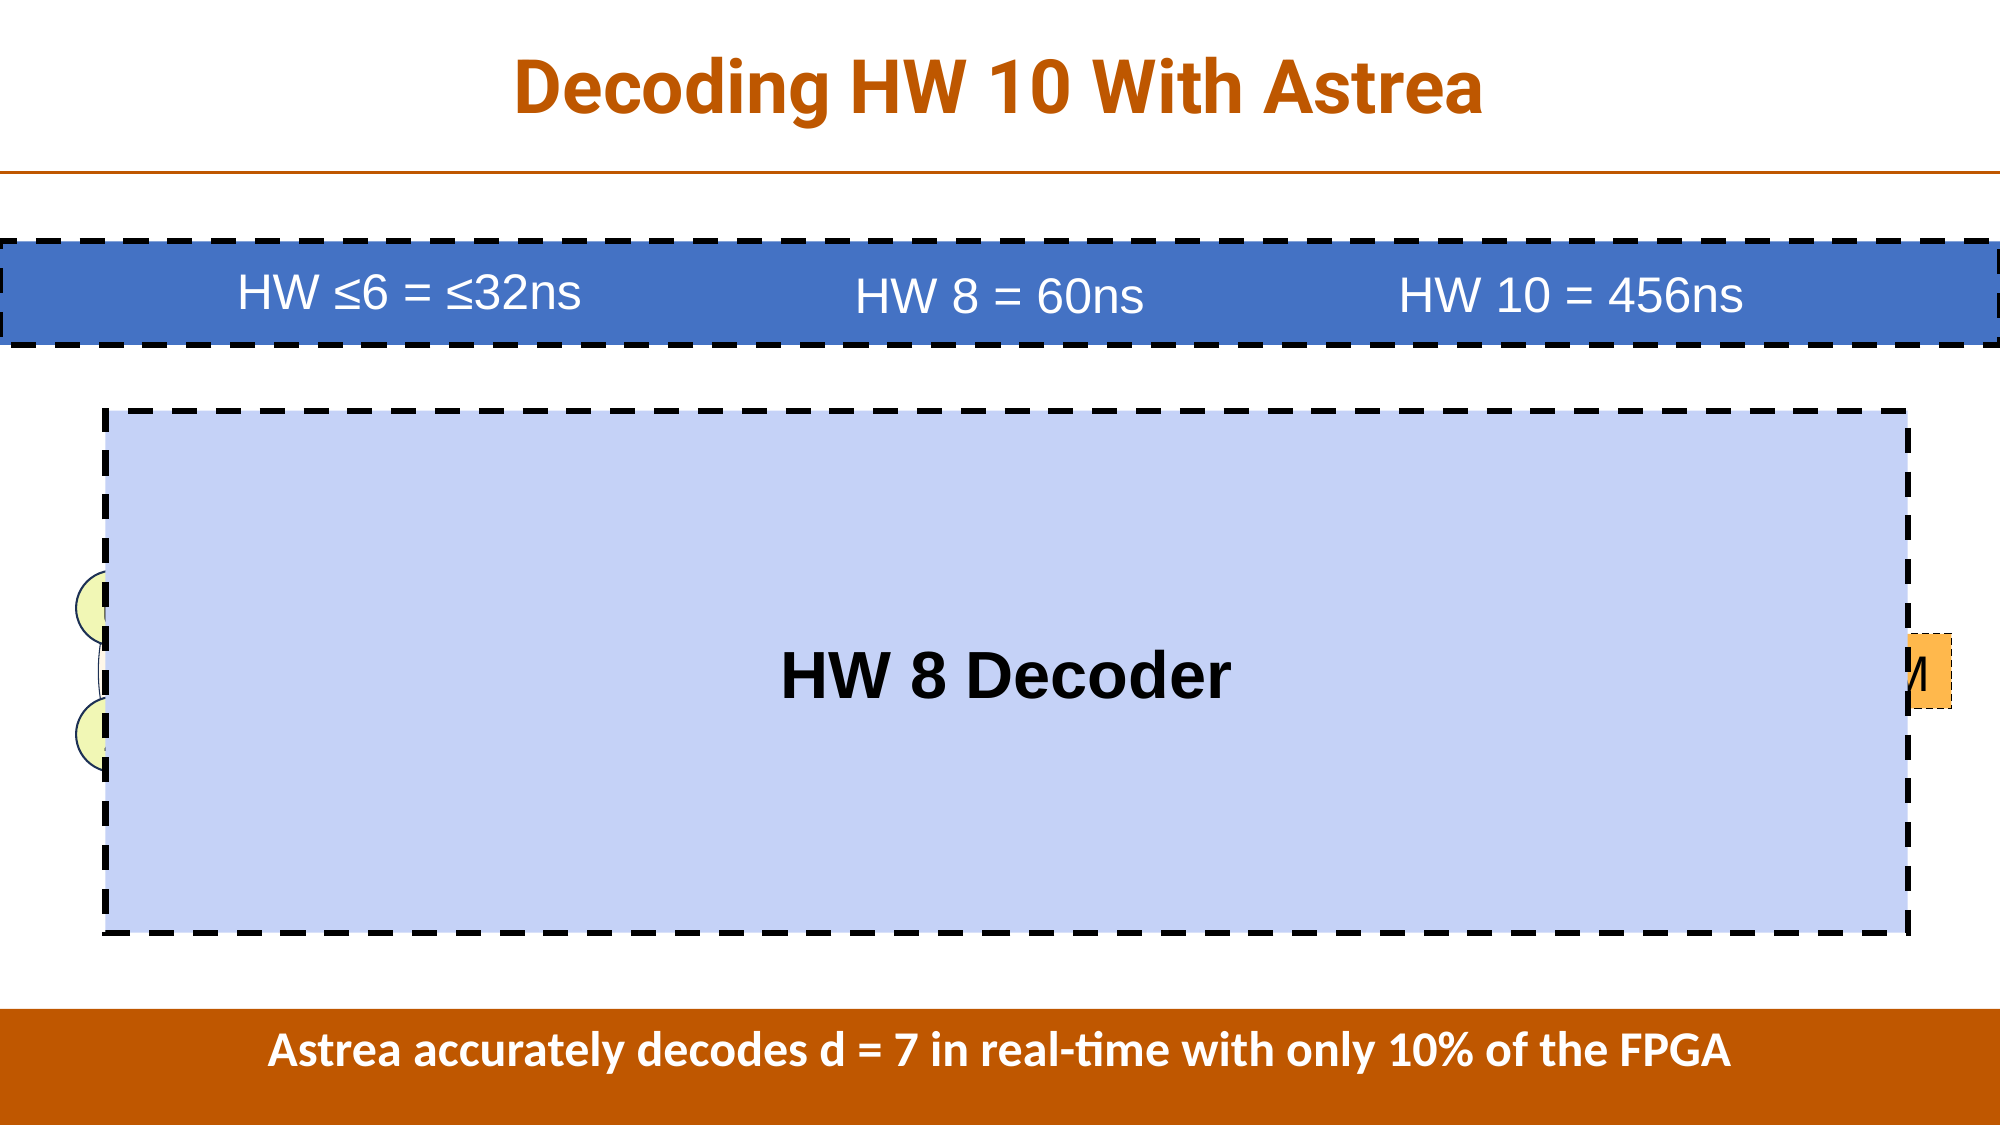

Decoding HW 10 With Astrea

HW ≤6 = ≤32ns
HW 10 = 456ns
HW 8 = 60ns

a

b
PM1
v

HW 8 Decoder
u
c
HW 8 Decoder
........
MWPM
z
d
y
e
PM9
x
Astrea accurately decodes d = 7 in real-time with only 10% of the FPGA